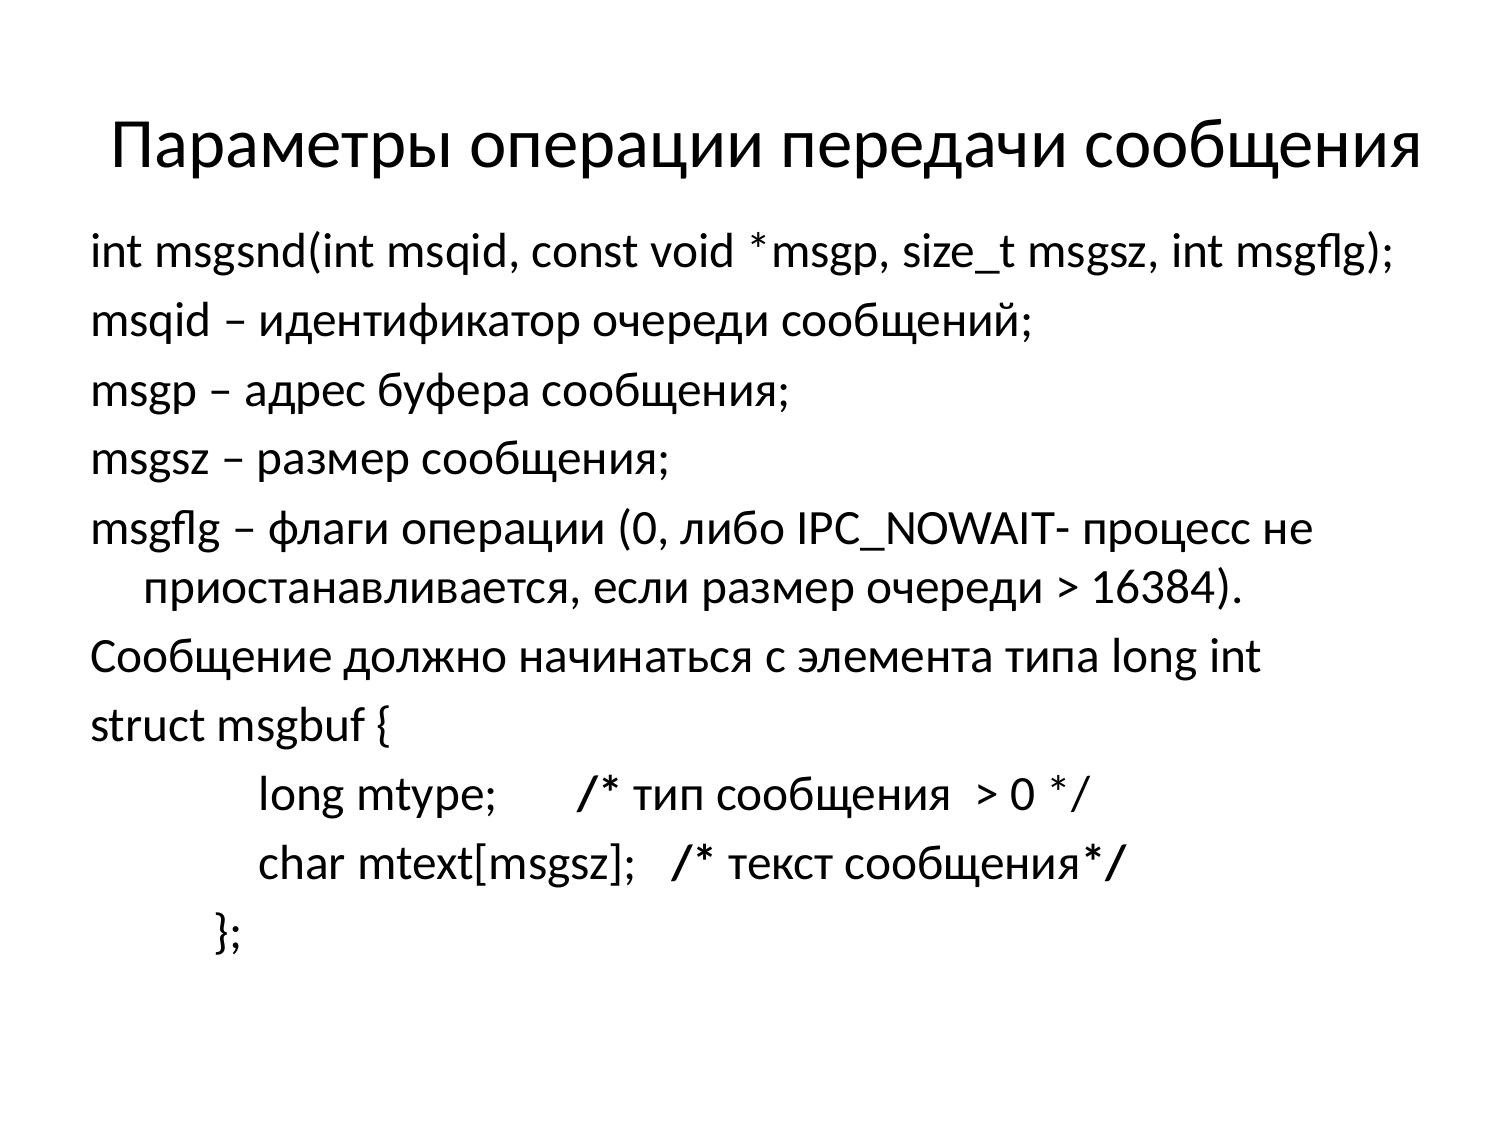

# Параметры операции передачи сообщения
int msgsnd(int msqid, const void *msgp, size_t msgsz, int msgflg);
msqid – идентификатор очереди сообщений;
msgp – адрес буфера сообщения;
msgsz – размер сообщения;
msgflg – флаги операции (0, либо IPC_NOWAIT- процесс не приостанавливается, если размер очереди > 16384).
Сообщение должно начинаться с элемента типа long int
struct msgbuf {
               long mtype;       /* тип сообщения  > 0 */
               char mtext[msgsz];   /* текст сообщения*/
           };